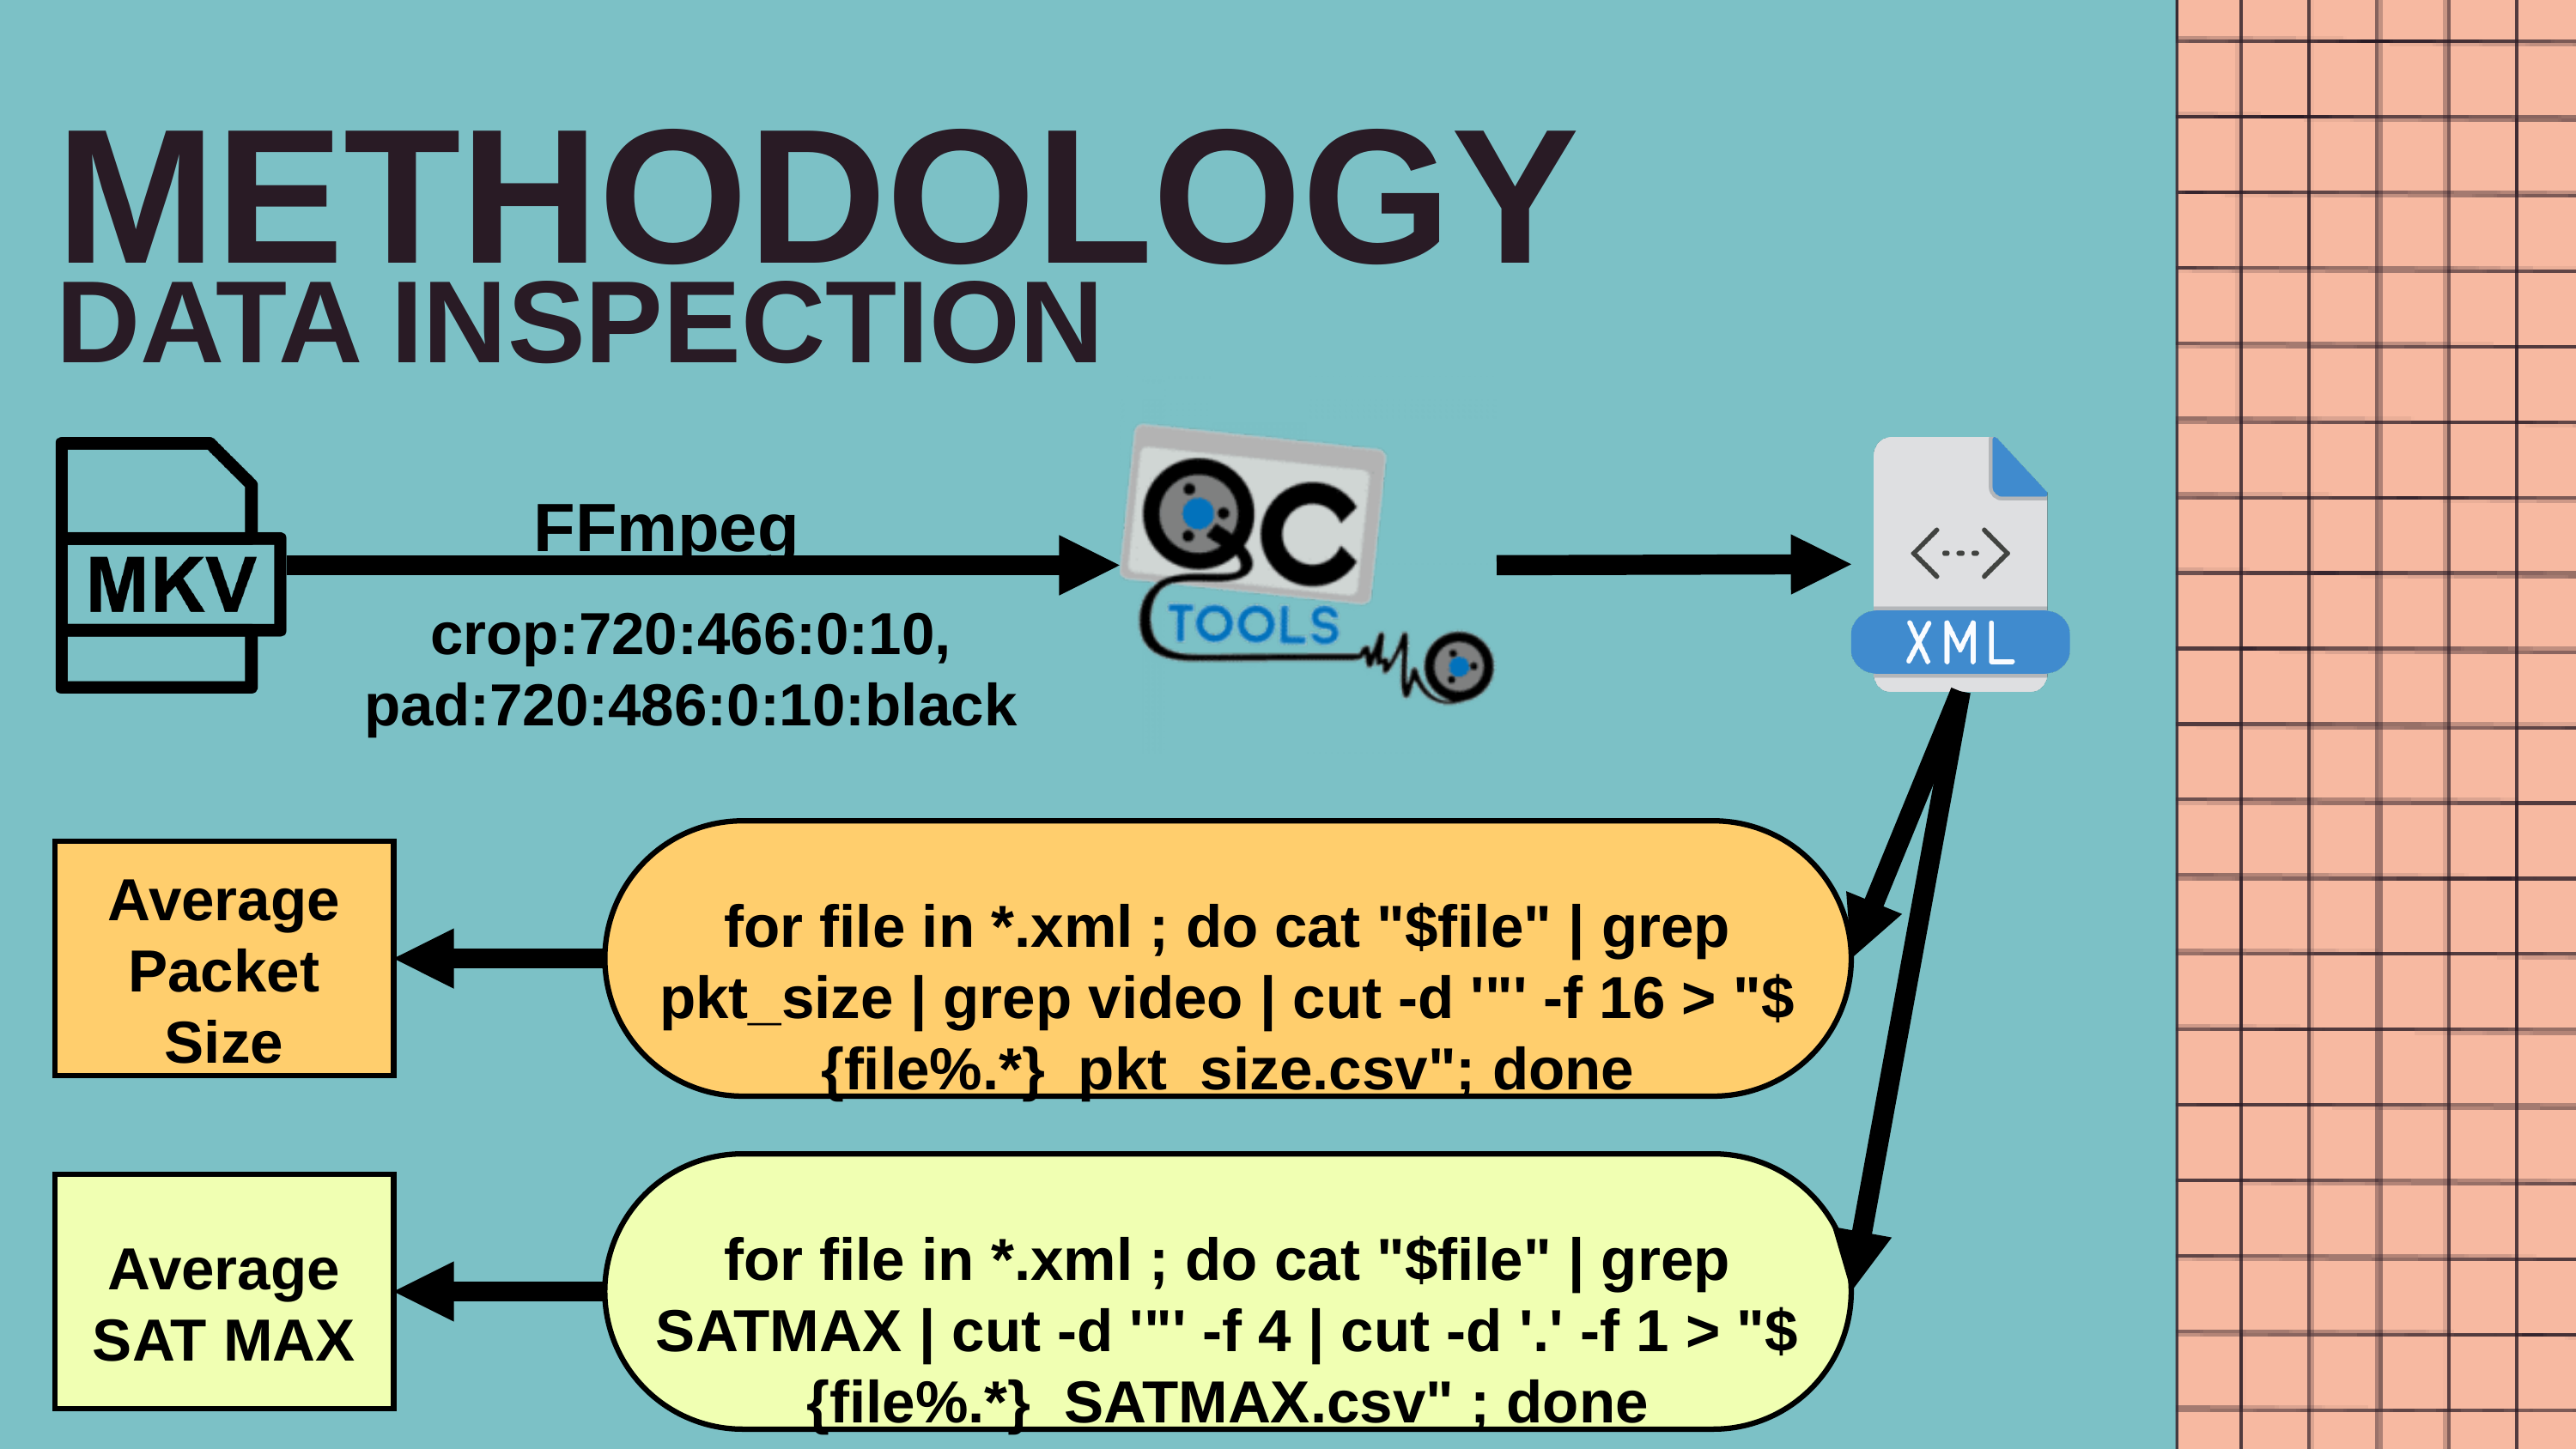

METHODOLOGY
DATA INSPECTION

FFmpeg

crop:720:466:0:10,
pad:720:486:0:10:black

for file in *.xml ; do cat "$file" | grep pkt_size | grep video | cut -d '"' -f 16 > "${file%.*}_pkt_size.csv"; done

Average Packet Size

for file in *.xml ; do cat "$file" | grep SATMAX | cut -d '"' -f 4 | cut -d '.' -f 1 > "${file%.*}_SATMAX.csv" ; done

Average SAT MAX